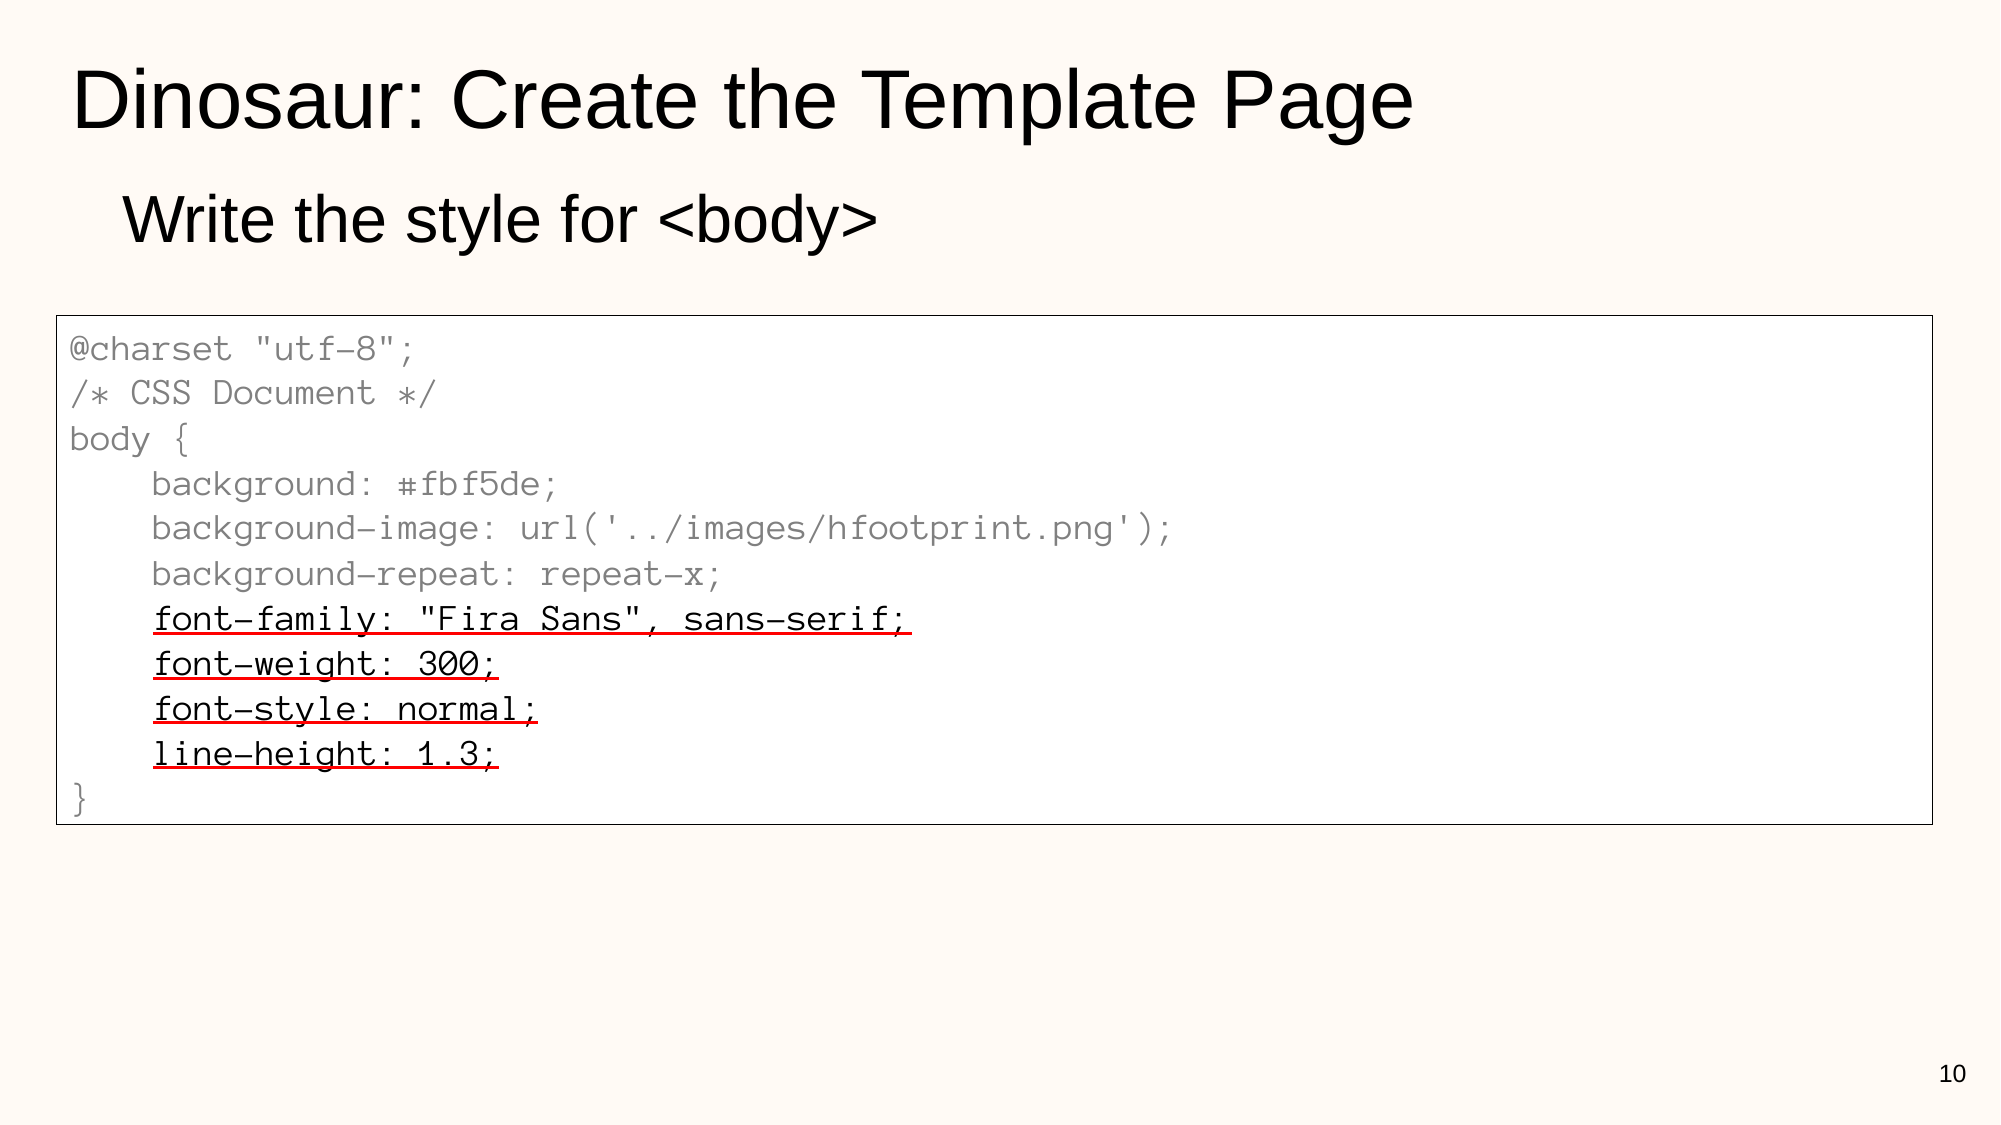

# Dinosaur: Create the Template Page
Write the style for <body>
@charset "utf-8";
/* CSS Document */
body {
    background: #fbf5de;
    background-image: url('../images/hfootprint.png');
    background-repeat: repeat-x;
}
@charset "utf-8";
/* CSS Document */
body {
    background: #fbf5de;
    background-image: url('../images/hfootprint.png');
    background-repeat: repeat-x;
    font-family: "Fira Sans", sans-serif;
    font-weight: 300;
    font-style: normal;
    line-height: 1.3;
}
10